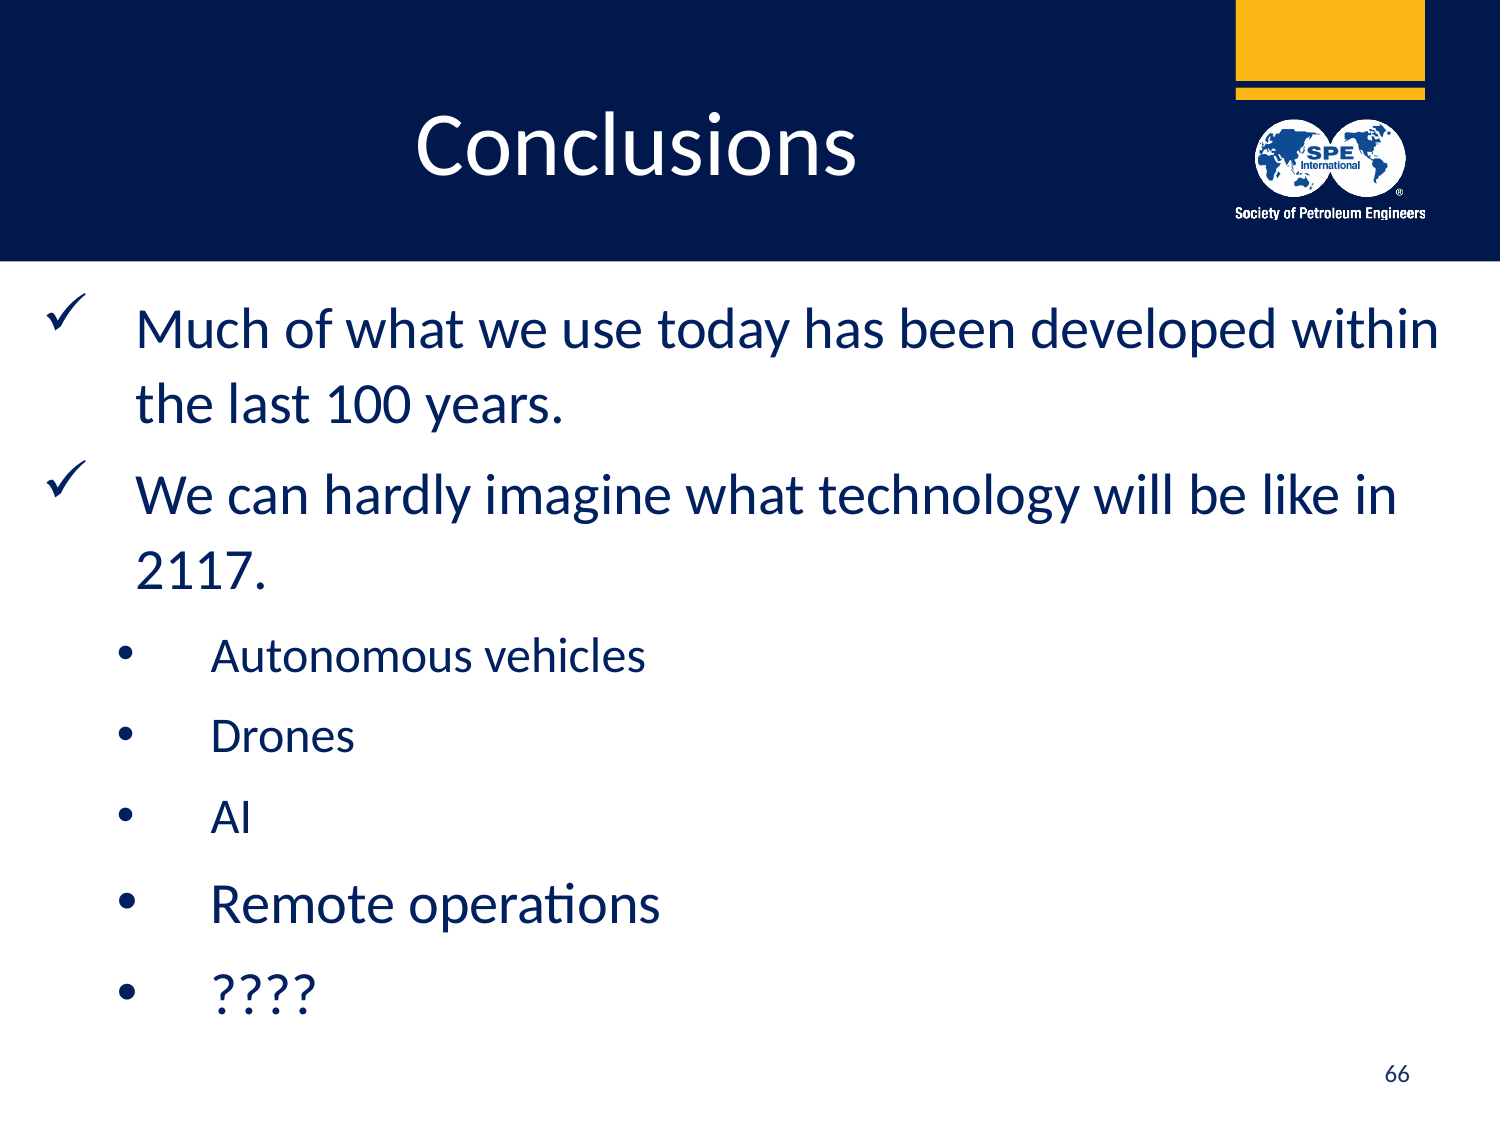

# Conclusions
Much of what we use today has been developed within the last 100 years.
We can hardly imagine what technology will be like in 2117.
Autonomous vehicles
Drones
AI
Remote operations
????
66